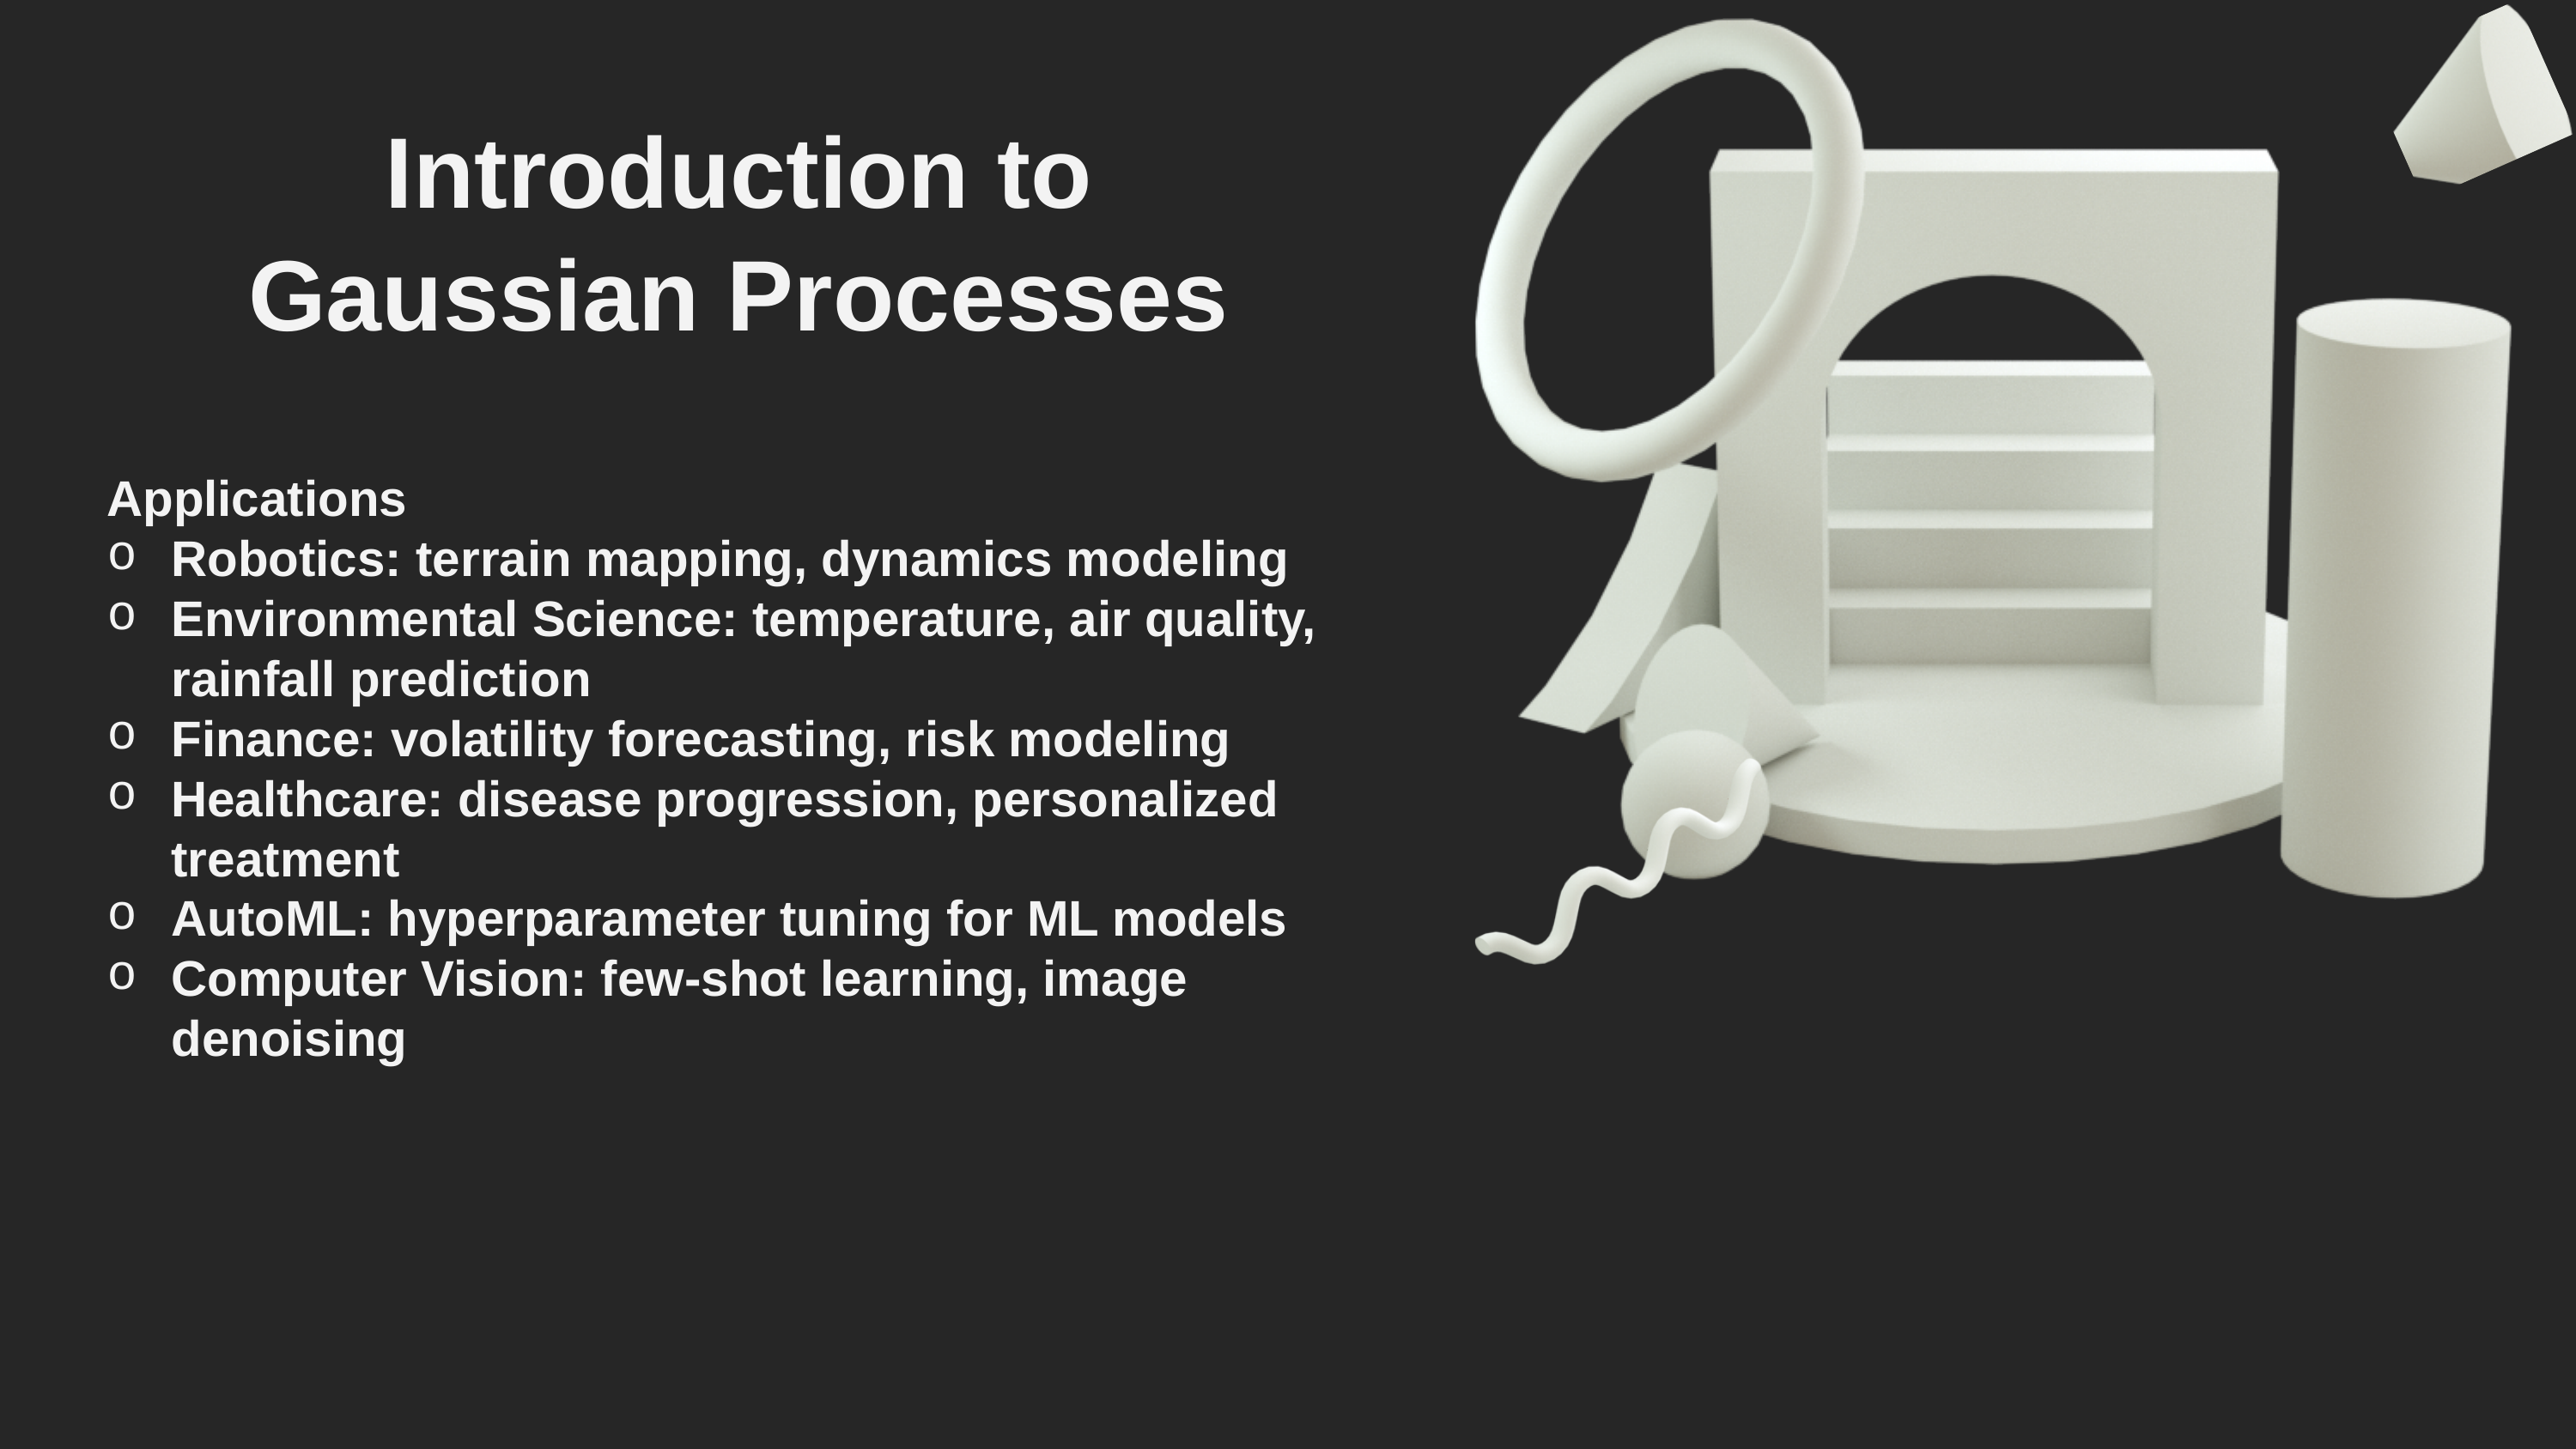

Introduction to Gaussian Processes
Applications
Robotics: terrain mapping, dynamics modeling
Environmental Science: temperature, air quality, rainfall prediction
Finance: volatility forecasting, risk modeling
Healthcare: disease progression, personalized treatment
AutoML: hyperparameter tuning for ML models
Computer Vision: few-shot learning, image denoising